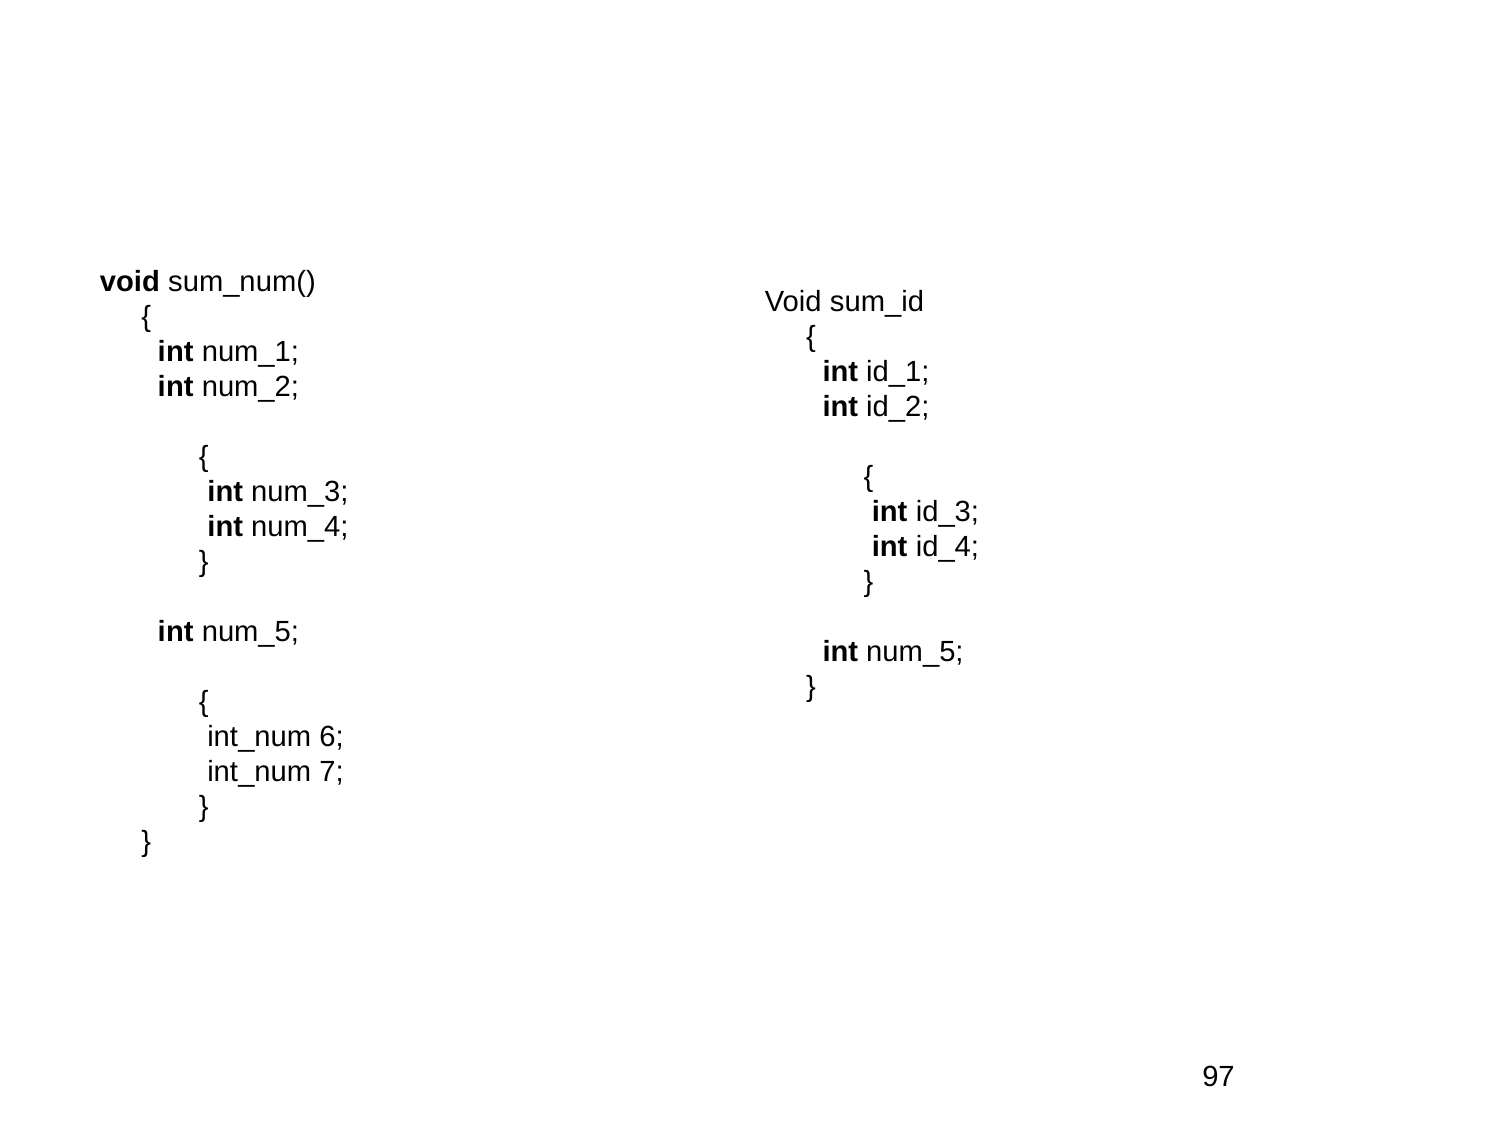

void sum_num()
     {
       int num_1;
       int num_2;

            {
             int num_3;
             int num_4;
            }

       int num_5;

            {
             int_num 6;
             int_num 7;
            }
     }

Void sum_id
     {
       int id_1;
       int id_2;

            {
             int id_3;
             int id_4;
            }

       int num_5;
     }

97